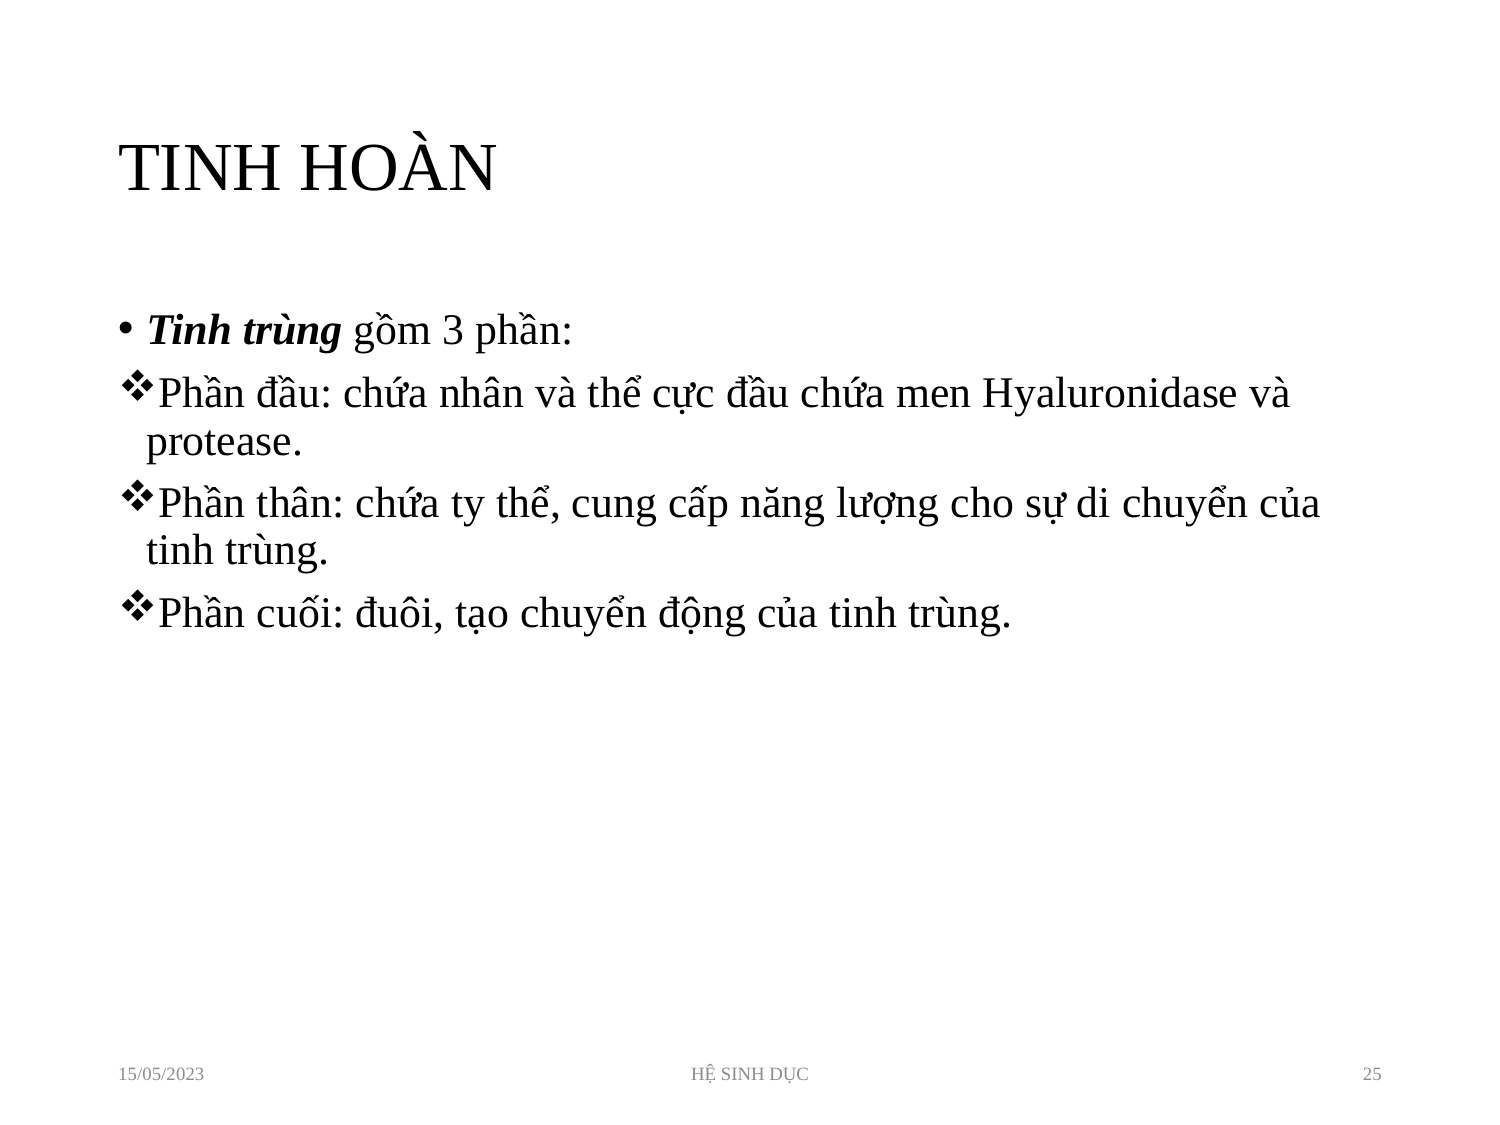

# TINH HOÀN
Tinh trùng gồm 3 phần:
Phần đầu: chứa nhân và thể cực đầu chứa men Hyaluronidase và protease.
Phần thân: chứa ty thể, cung cấp năng lượng cho sự di chuyển của tinh trùng.
Phần cuối: đuôi, tạo chuyển động của tinh trùng.
15/05/2023
HỆ SINH DỤC
25